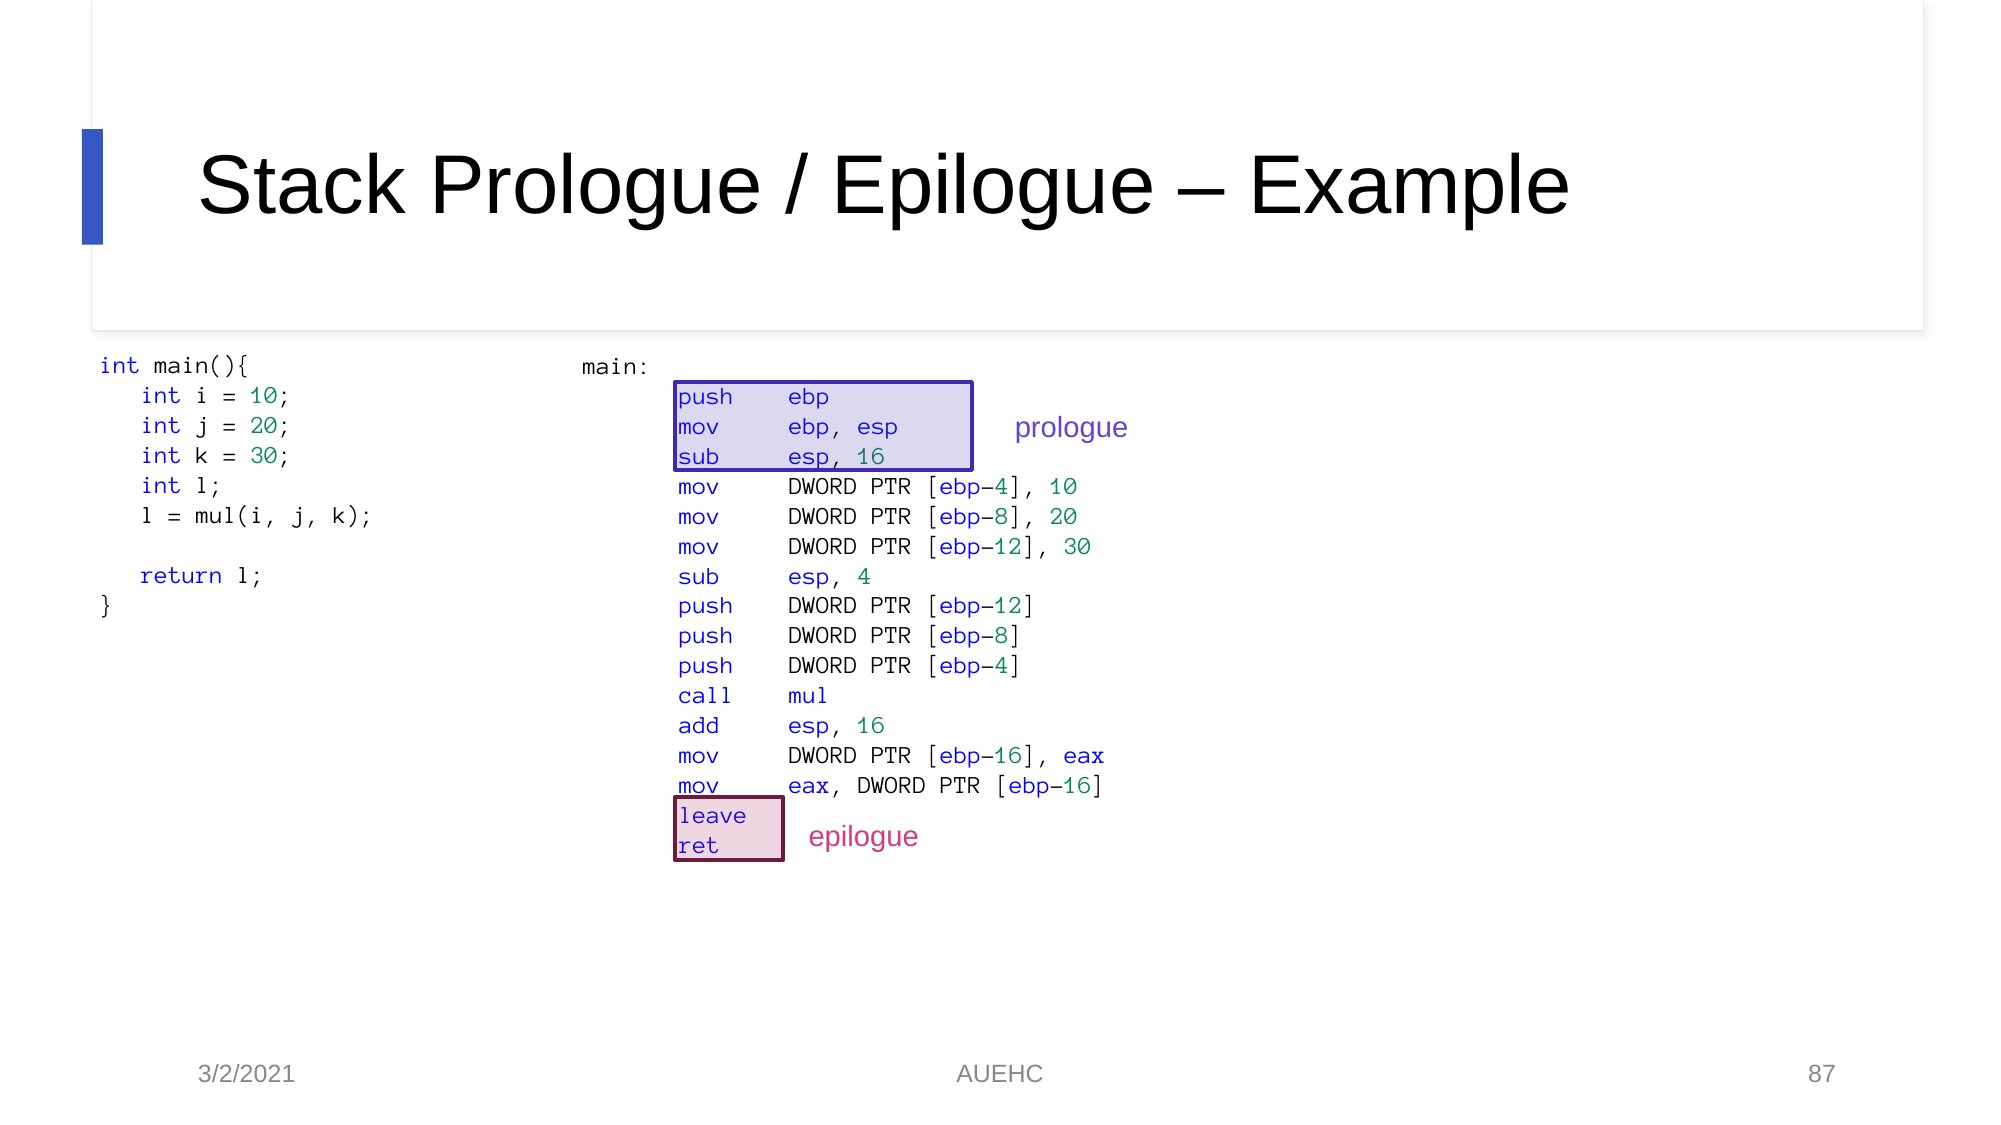

# Stack Prologue / Epilogue – Example
int main(){
   int i = 10;
   int j = 20;
   int k = 30;
   int l;
   l = mul(i, j, k);
   return l;
}

main:
       push    ebp
       mov     ebp, esp
       sub     esp, 16
       mov     DWORD PTR [ebp-4], 10
       mov     DWORD PTR [ebp-8], 20
       mov     DWORD PTR [ebp-12], 30
       sub     esp, 4
       push    DWORD PTR [ebp-12]
       push    DWORD PTR [ebp-8]
       push    DWORD PTR [ebp-4]
       call    mul
       add     esp, 16
       mov     DWORD PTR [ebp-16], eax
       mov     eax, DWORD PTR [ebp-16]
       leave
       ret

prologue

epilogue
3/2/2021
AUEHC
87